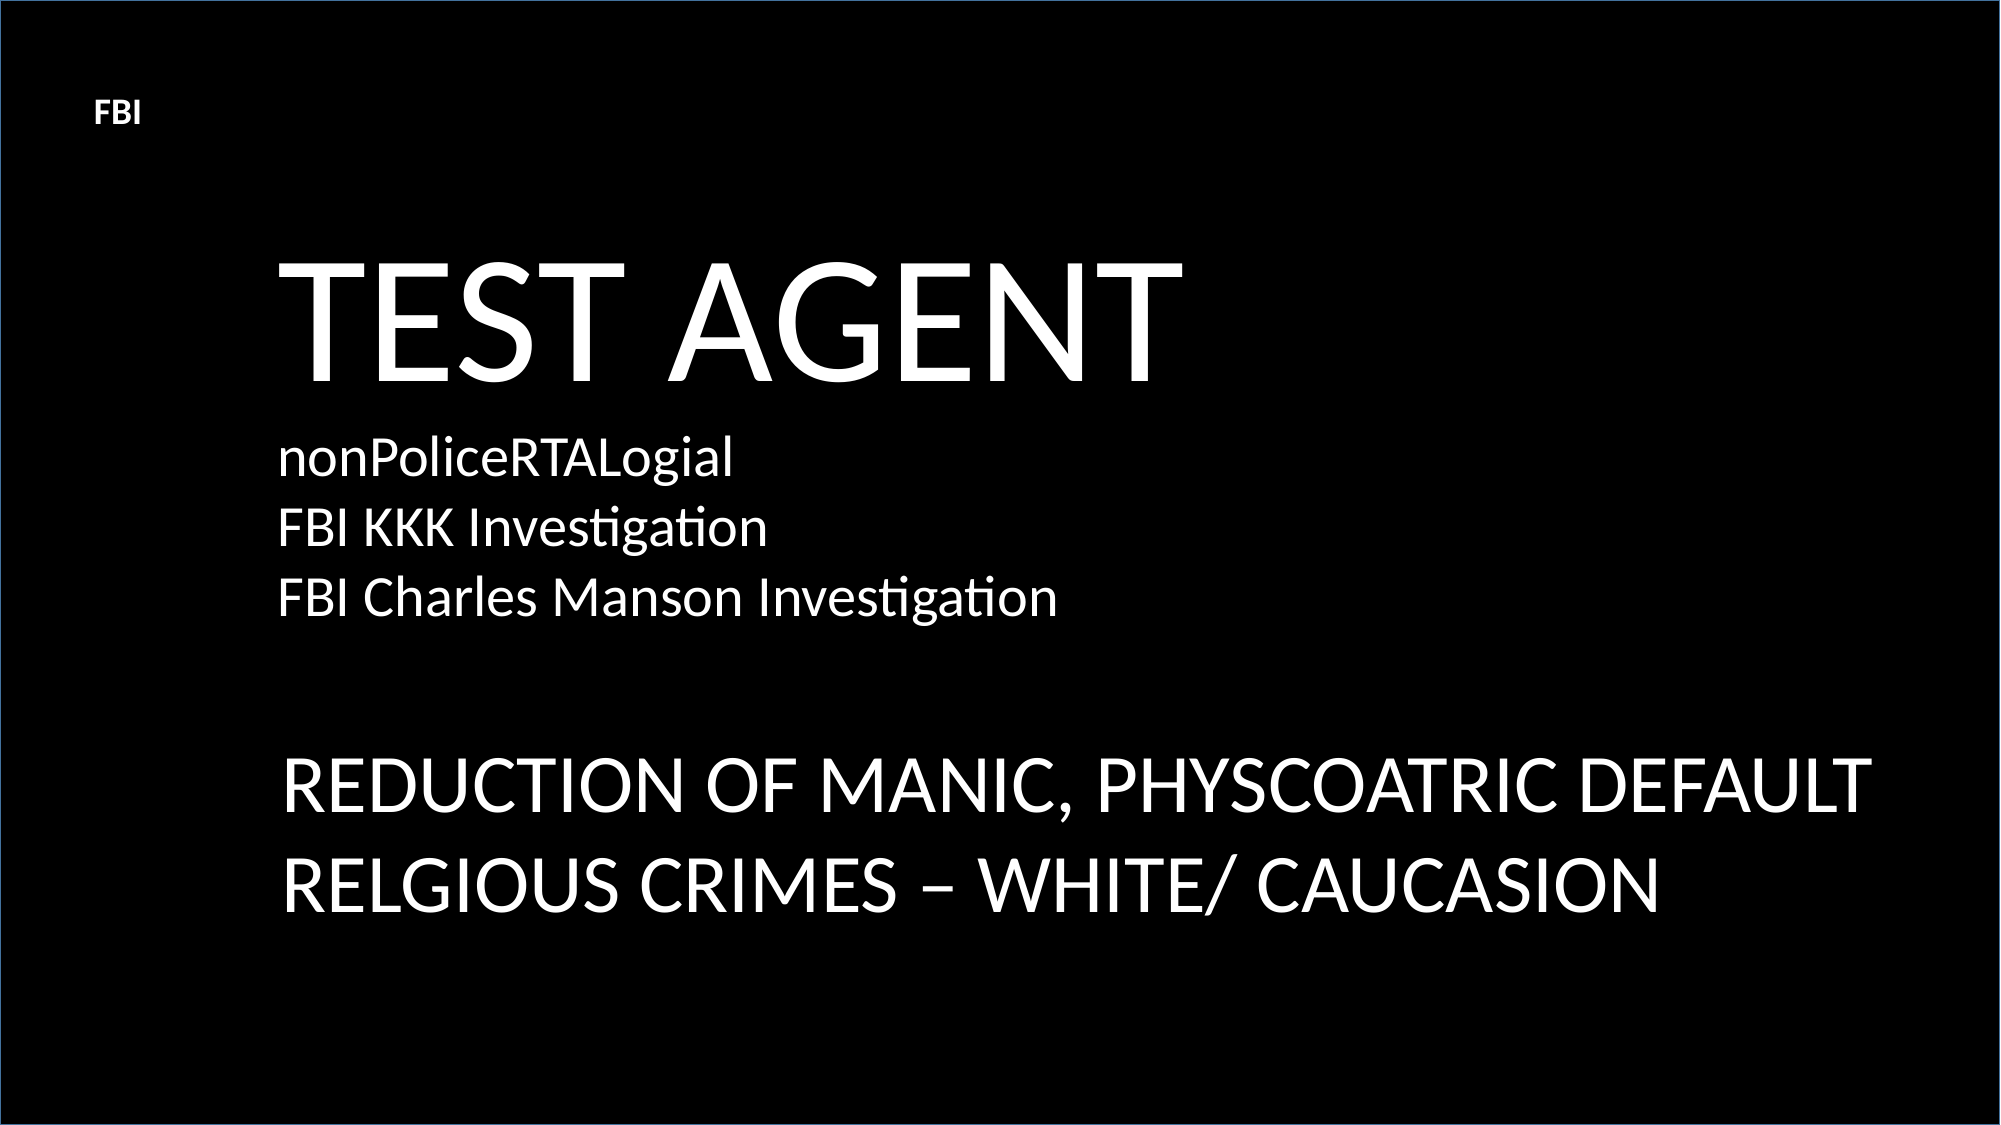

https://www.fbi.gov/history/famous-cases/kkk-series
FBI
FBI
TEST AGENT
nonPoliceRTALogial
FBI KKK Investigation
FBI Charles Manson Investigation
REDUCTION OF MANIC, PHYSCOATRIC DEFAULT
RELGIOUS CRIMES – WHITE/ CAUCASION